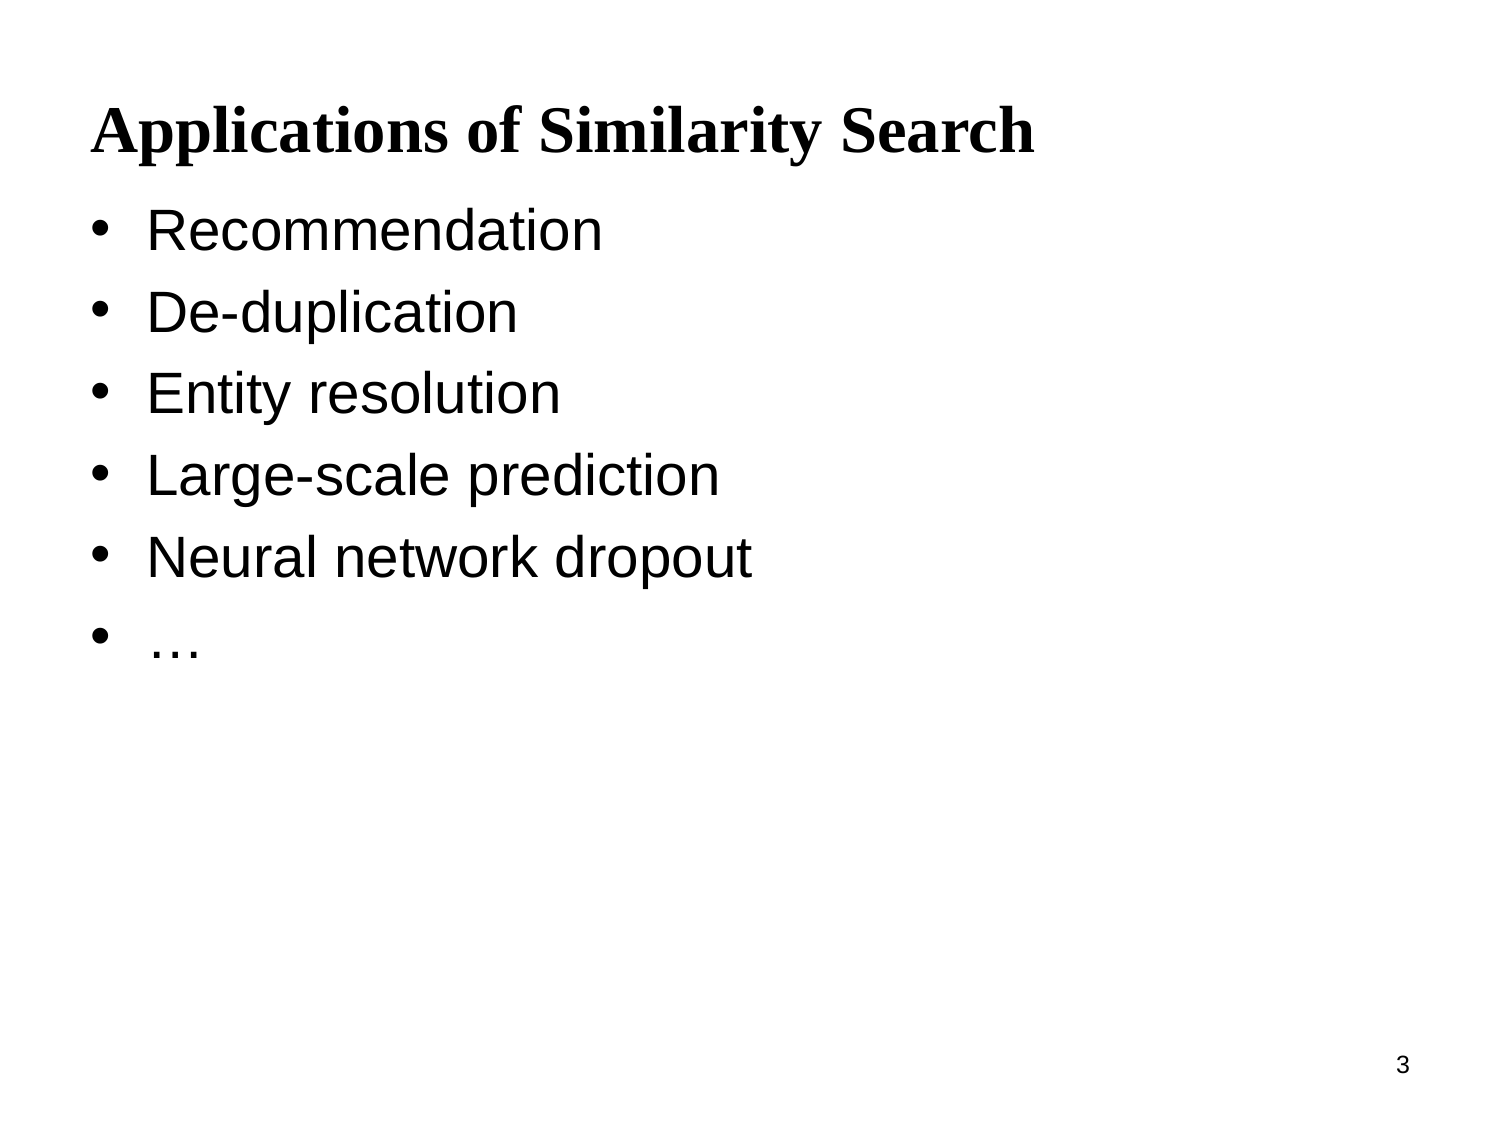

# Applications of Similarity Search
Recommendation
De-duplication
Entity resolution
Large-scale prediction
Neural network dropout
…

3